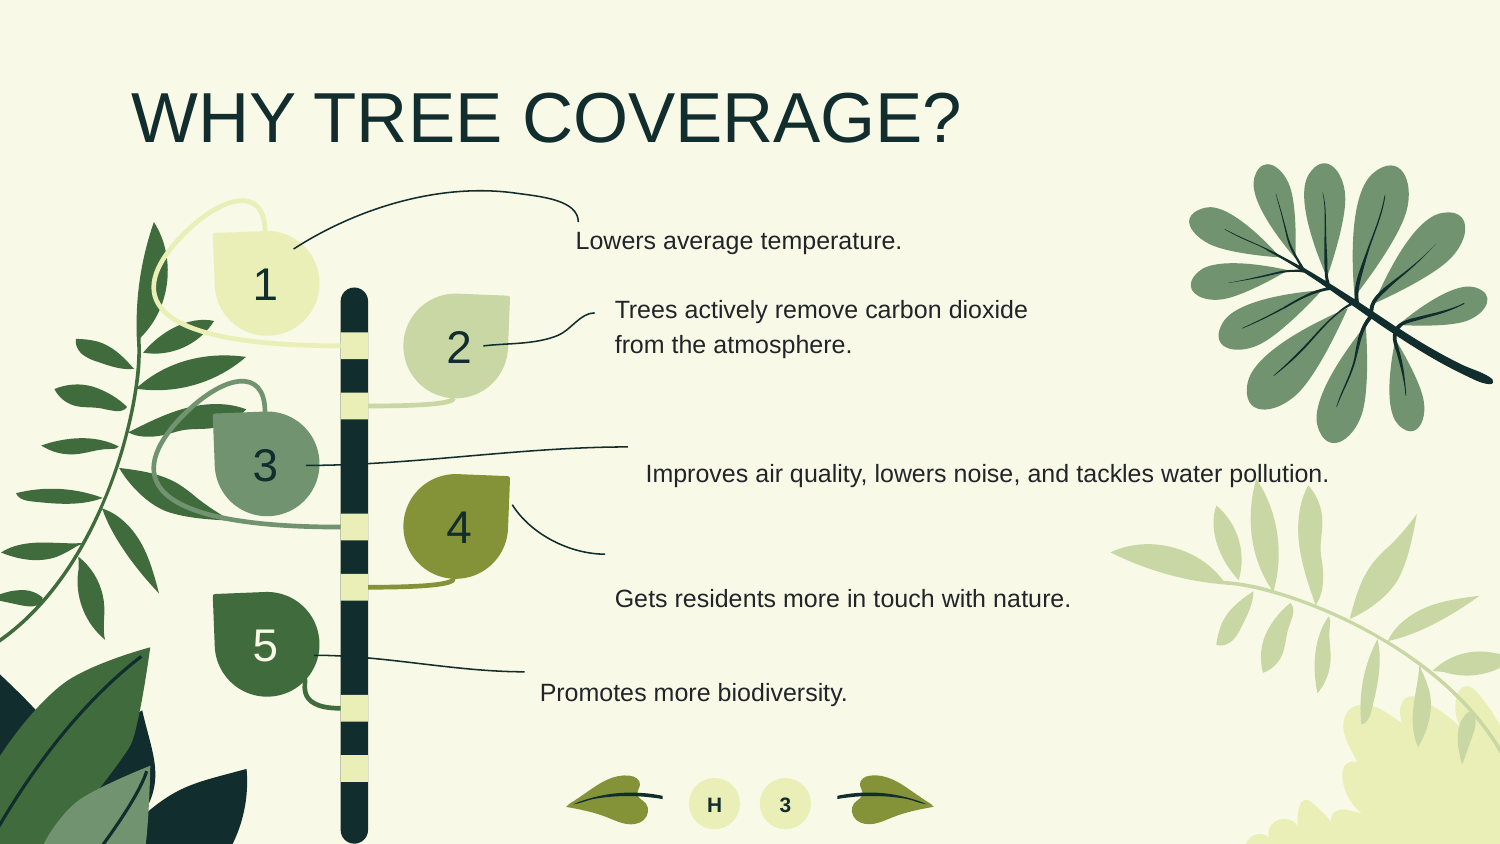

# WHY TREE COVERAGE?

      Lowers average temperature.

Trees actively remove carbon dioxide
from the atmosphere.

     Improves air quality, lowers noise, and tackles water pollution.

Gets residents more in touch with nature.

Promotes more biodiversity.

1

2

3

4

5

H
3